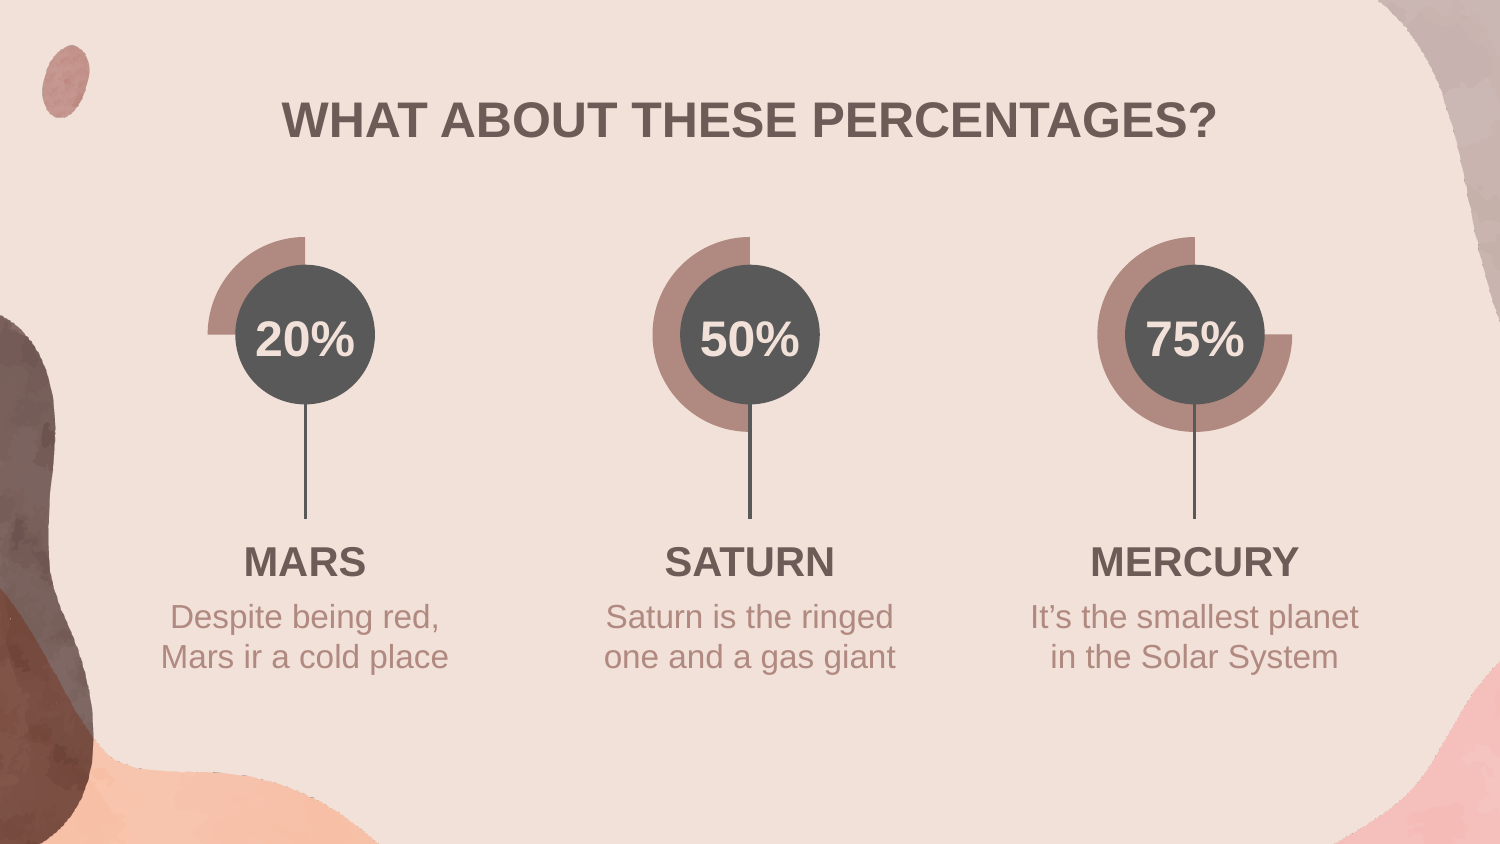

# WHAT ABOUT THESE PERCENTAGES?

20%
50%
75%
MARS
SATURN
MERCURY
Despite being red, Mars ir a cold place
Saturn is the ringed one and a gas giant
It’s the smallest planet in the Solar System